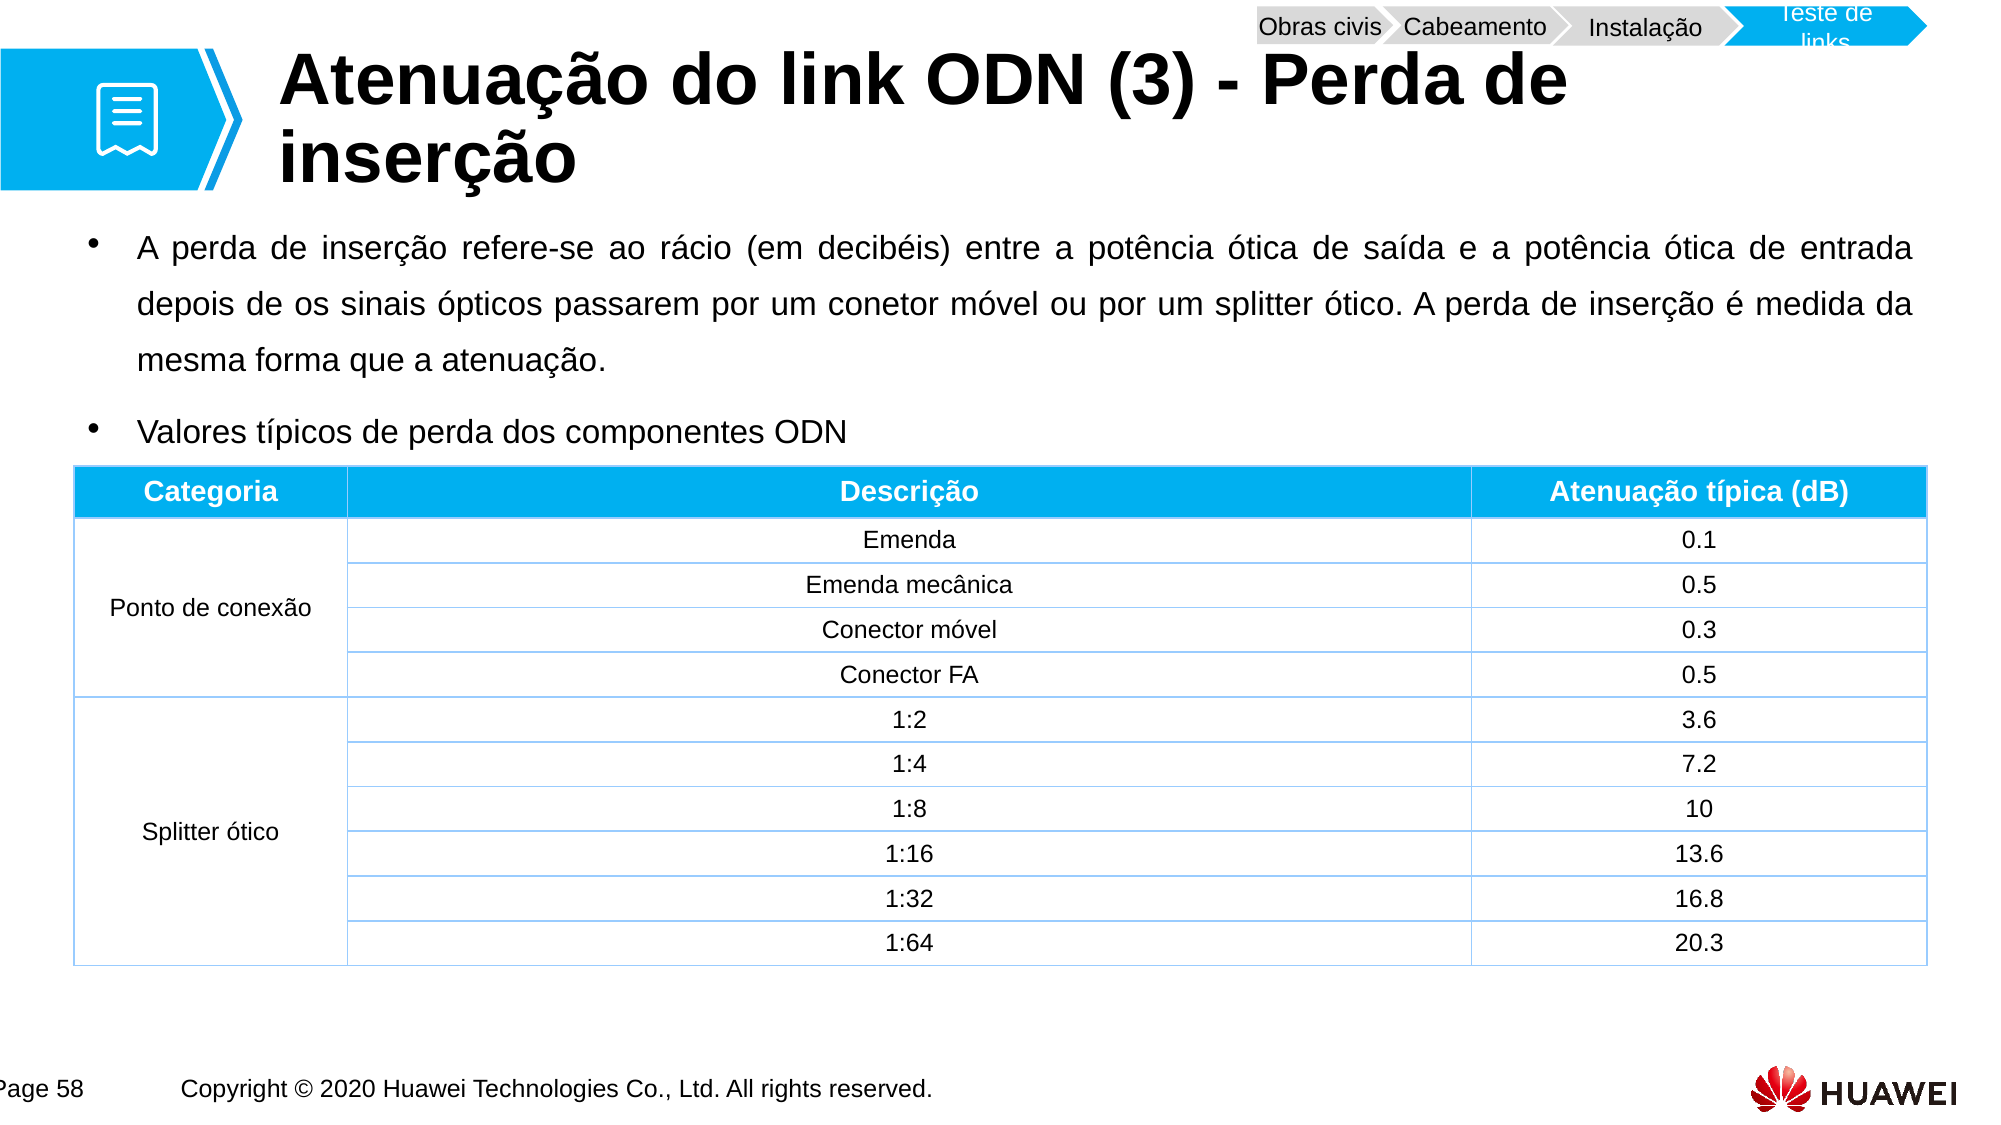

Obras civis
Cabeamento
Instalação
Teste de links
# Atenuação do link ODN (3) - Perda de inserção
A perda de inserção refere-se ao rácio (em decibéis) entre a potência ótica de saída e a potência ótica de entrada depois de os sinais ópticos passarem por um conetor móvel ou por um splitter ótico. A perda de inserção é medida da mesma forma que a atenuação.
Valores típicos de perda dos componentes ODN
| Categoria | Descrição | Atenuação típica (dB) |
| --- | --- | --- |
| Ponto de conexão | Emenda | 0.1 |
|  | Emenda mecânica | 0.5 |
|  | Conector móvel | 0.3 |
|  | Conector FA | 0.5 |
| Splitter ótico | 1:2 | 3.6 |
|  | 1:4 | 7.2 |
|  | 1:8 | 10 |
|  | 1:16 | 13.6 |
|  | 1:32 | 16.8 |
|  | 1:64 | 20.3 |